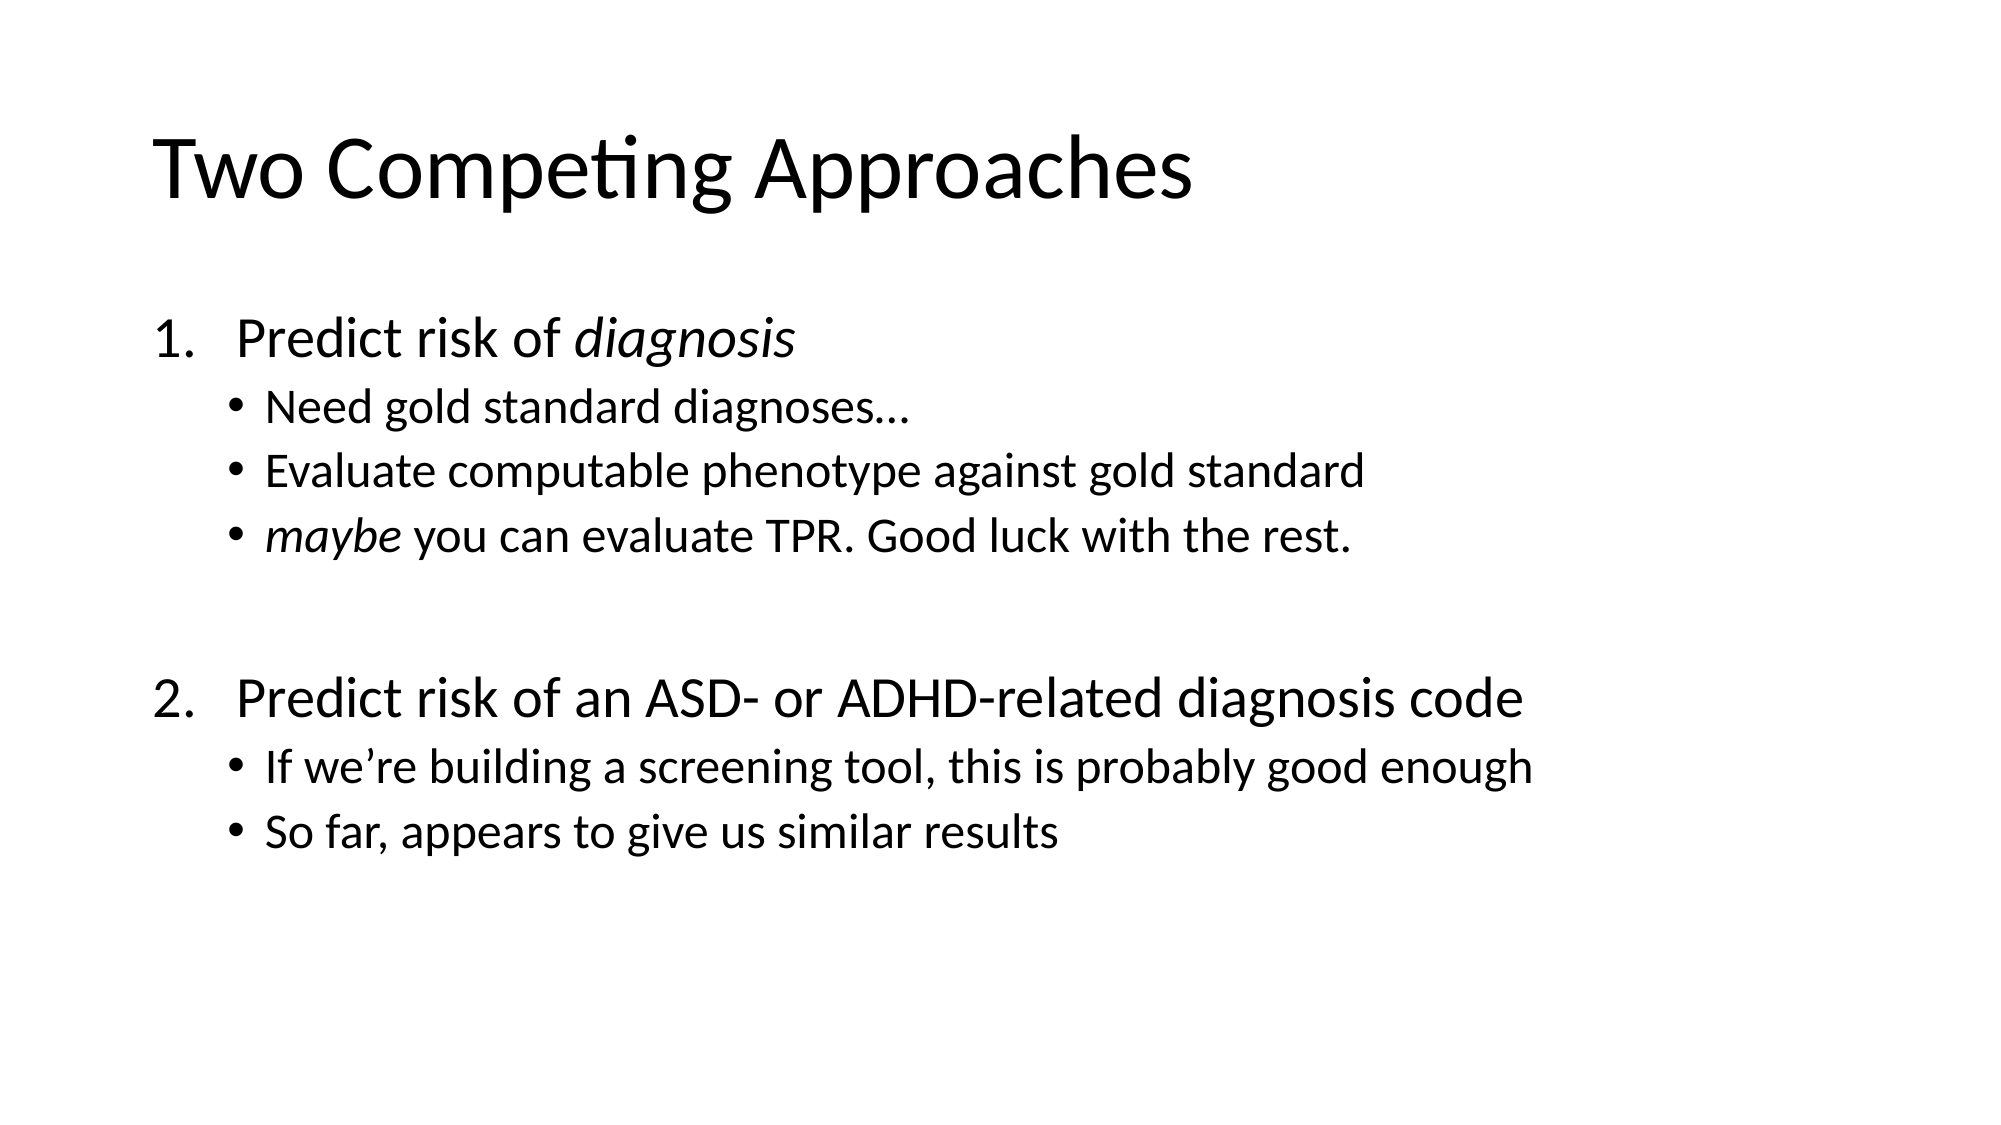

# Two Competing Approaches
Predict risk of diagnosis
Need gold standard diagnoses…
Evaluate computable phenotype against gold standard
maybe you can evaluate TPR. Good luck with the rest.

Predict risk of an ASD- or ADHD-related diagnosis code
If we’re building a screening tool, this is probably good enough
So far, appears to give us similar results